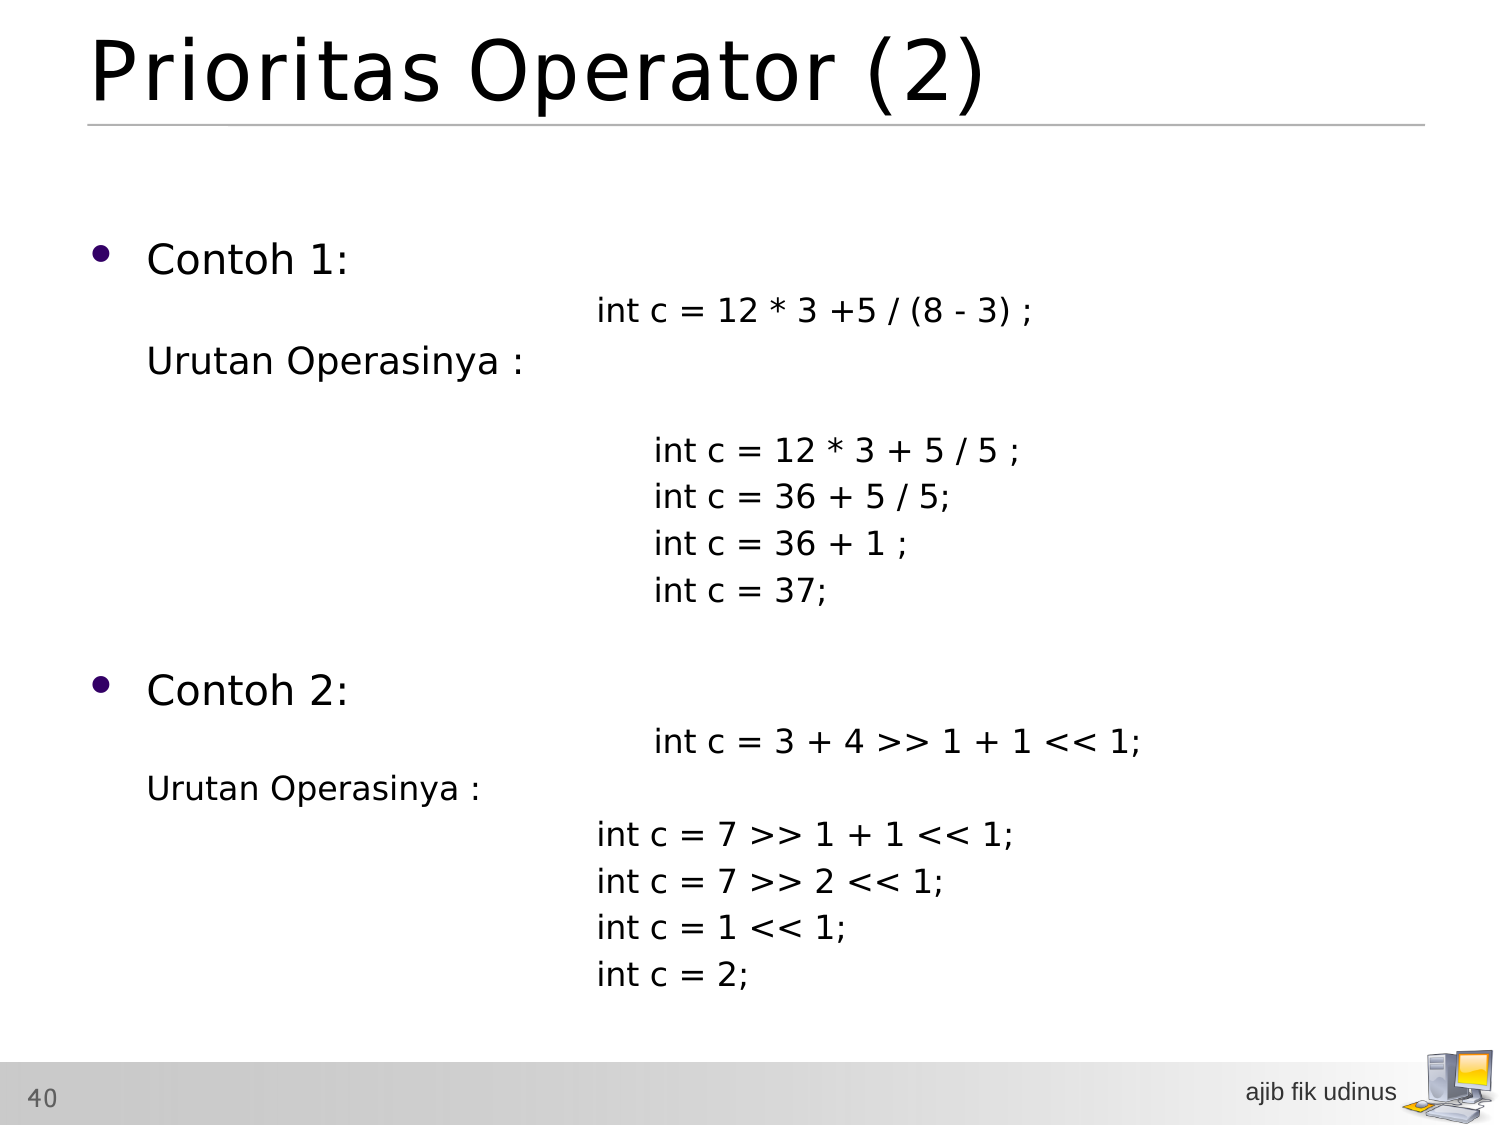

# Prioritas Operator (2)
Contoh 1:
				int c = 12 * 3 +5 / (8 - 3) ;
Urutan Operasinya :

				int c = 12 * 3 + 5 / 5 ;
				int c = 36 + 5 / 5;
				int c = 36 + 1 ;
				int c = 37;

Contoh 2:
				int c = 3 + 4 >> 1 + 1 << 1;
	Urutan Operasinya :
				int c = 7 >> 1 + 1 << 1;
				int c = 7 >> 2 << 1;
				int c = 1 << 1;
				int c = 2;

ajib fik udinus
40